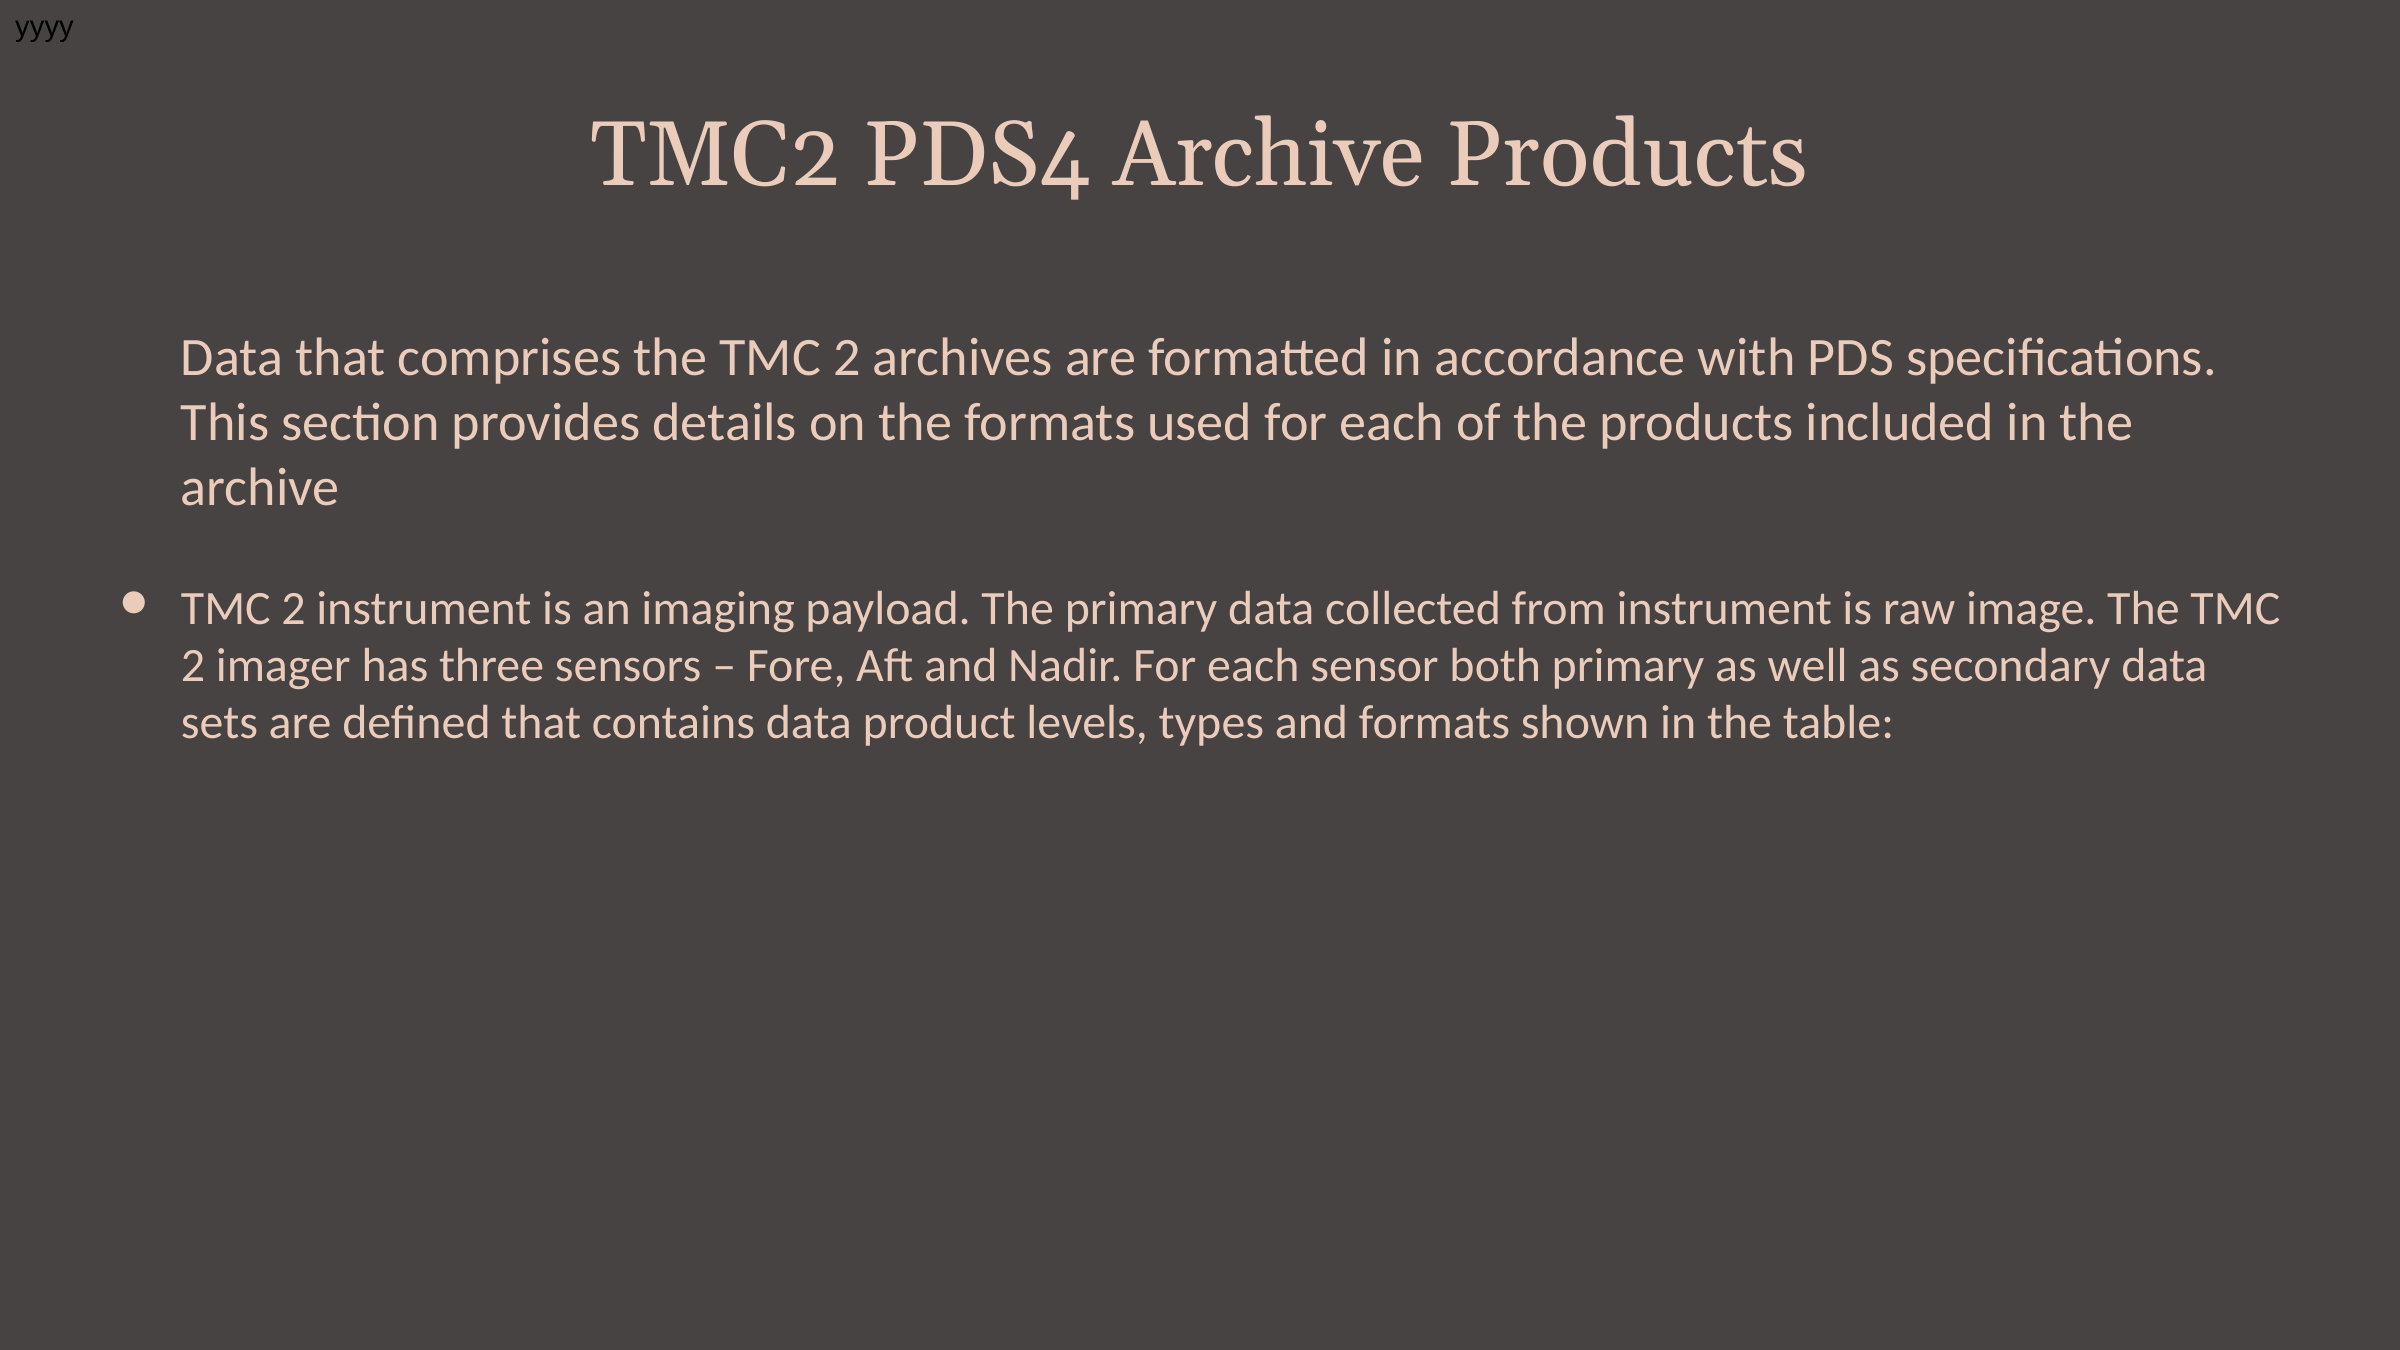

yyyy
TMC2 PDS4 Archive Products

Data that comprises the TMC 2 archives are formatted in accordance with PDS specifications. This section provides details on the formats used for each of the products included in the archive

TMC 2 instrument is an imaging payload. The primary data collected from instrument is raw image. The TMC 2 imager has three sensors – Fore, Aft and Nadir. For each sensor both primary as well as secondary data sets are defined that contains data product levels, types and formats shown in the table: